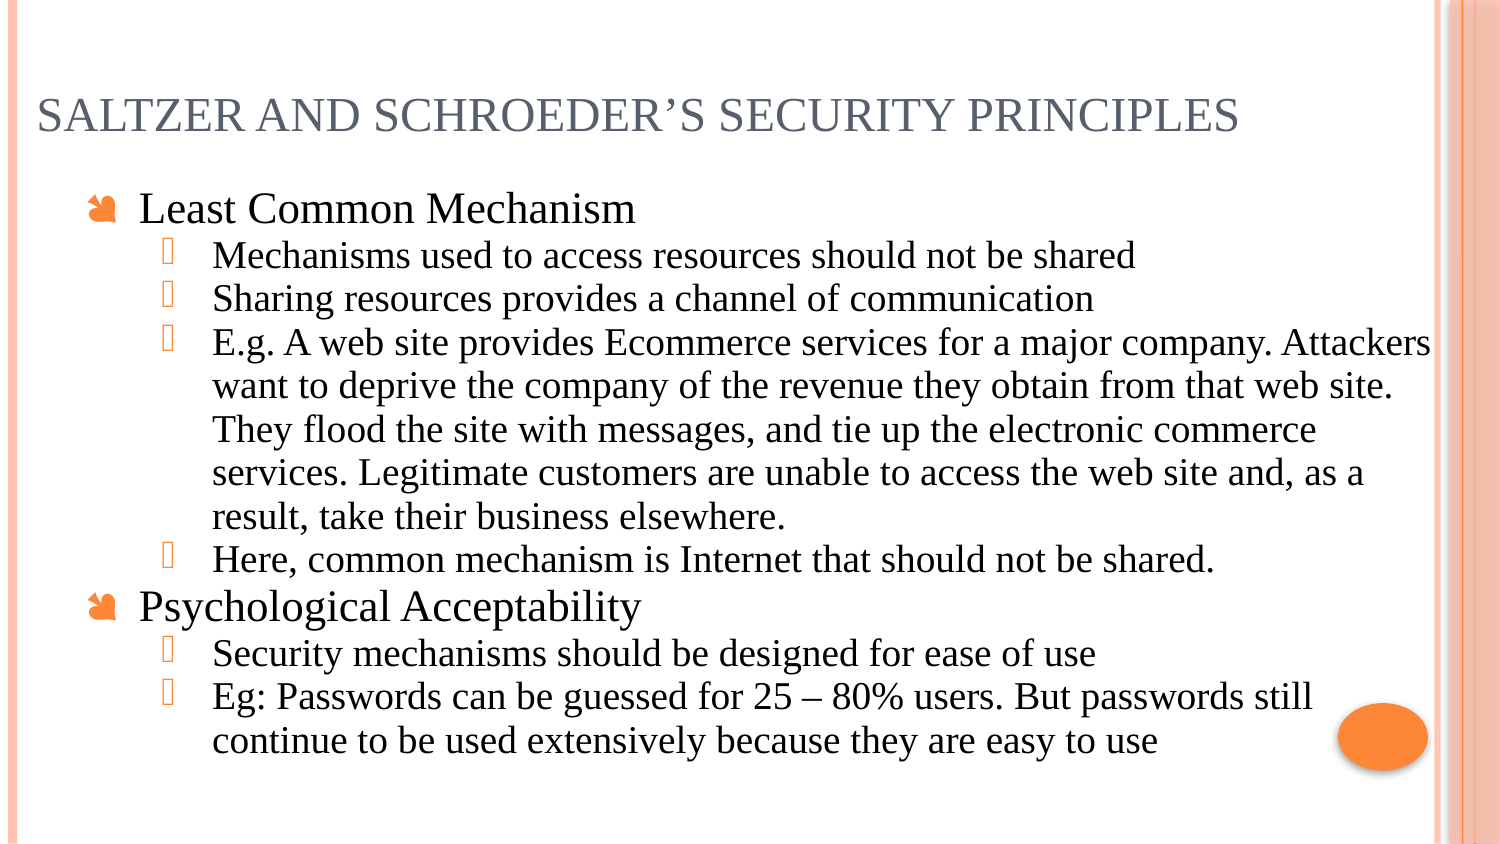

# Saltzer and Schroeder’s Security Principles
Least Common Mechanism
Mechanisms used to access resources should not be shared
Sharing resources provides a channel of communication
E.g. A web site provides Ecommerce services for a major company. Attackers want to deprive the company of the revenue they obtain from that web site. They flood the site with messages, and tie up the electronic commerce services. Legitimate customers are unable to access the web site and, as a result, take their business elsewhere.
Here, common mechanism is Internet that should not be shared.
Psychological Acceptability
Security mechanisms should be designed for ease of use
Eg: Passwords can be guessed for 25 – 80% users. But passwords still continue to be used extensively because they are easy to use